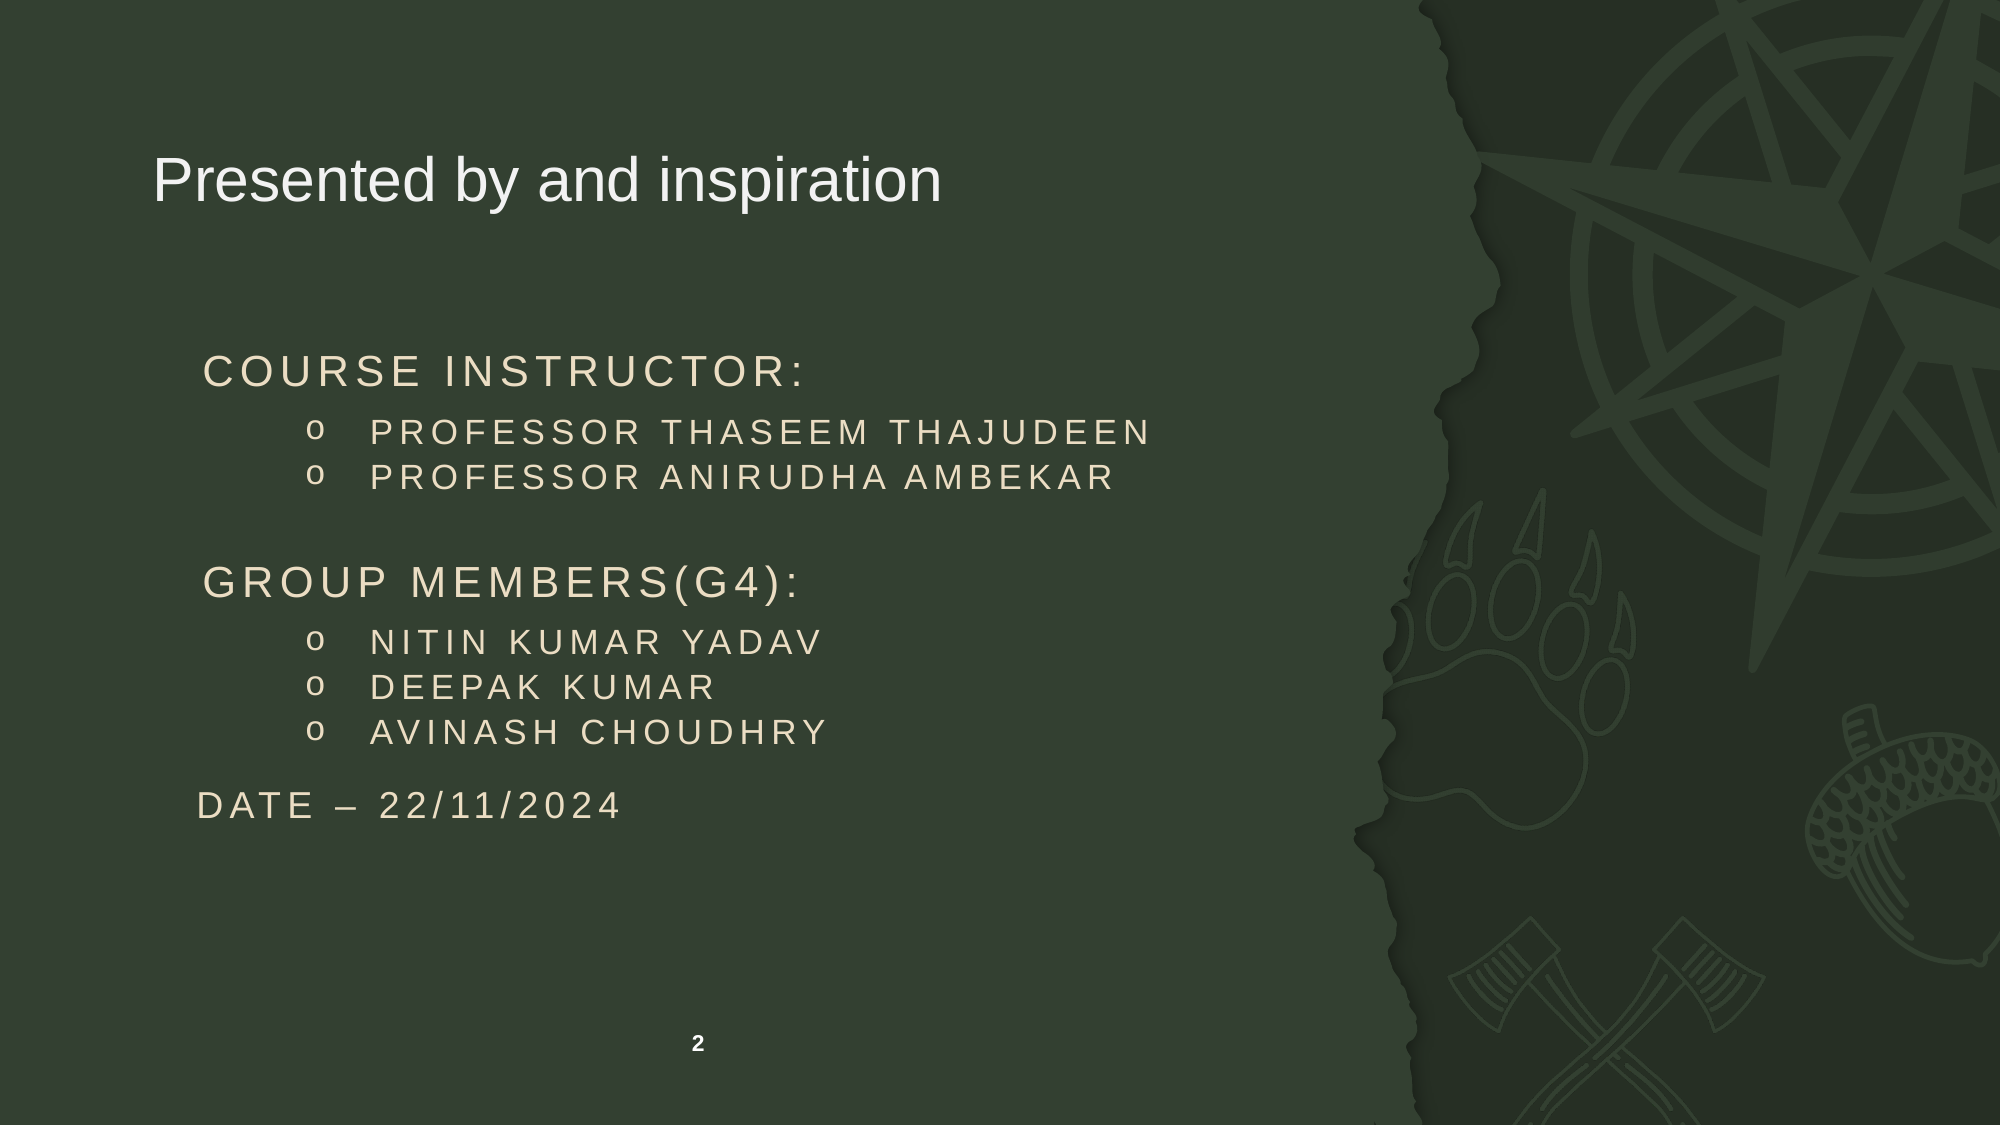

# Presented by and inspiration

 Course instructor:

PROFESSOR Thaseem thajudeen
Professor anirudha ambekar

 Group members(G4):

NITIN KUMAR YADAV
Deepak Kumar
Avinash Choudhry

 Date – 22/11/2024

2